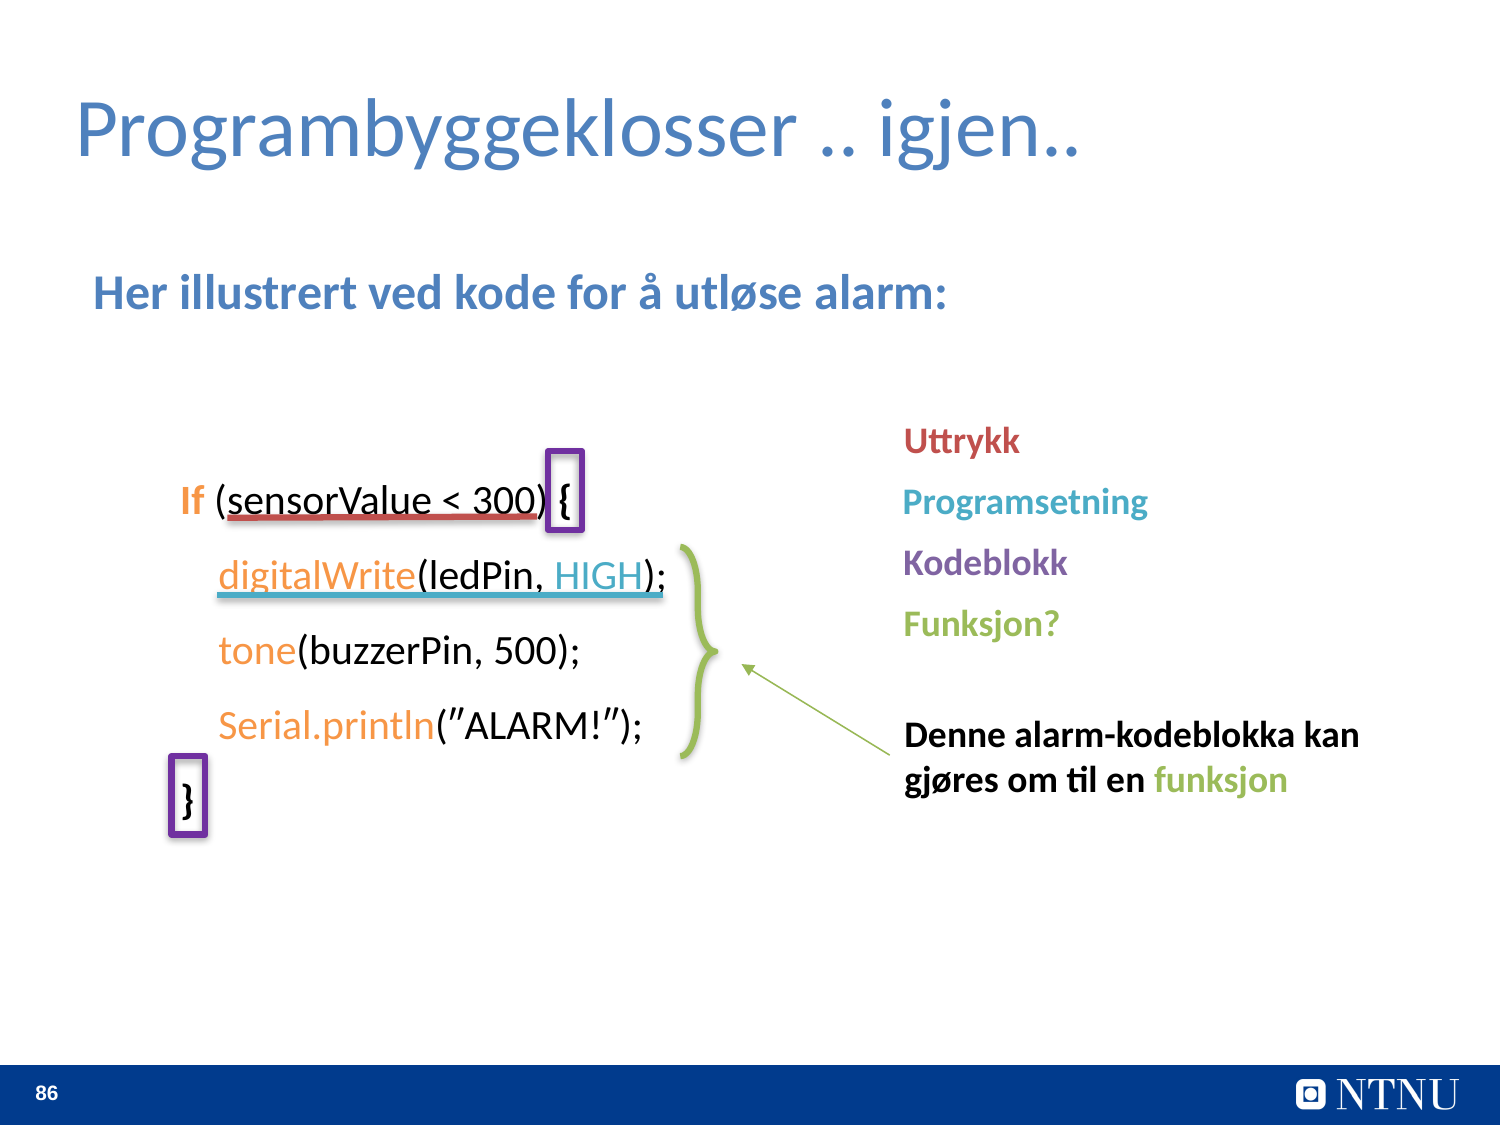

Programbyggeklosser .. igjen..
Her illustrert ved kode for å utløse alarm:
Uttrykk
Kodeblokk
Funksjon?
Programsetning
If (sensorValue < 300) {
    digitalWrite(ledPin, HIGH);
    tone(buzzerPin, 500);
    Serial.println(″ALARM!″);
}

Denne alarm-kodeblokka kan
gjøres om til en funksjon